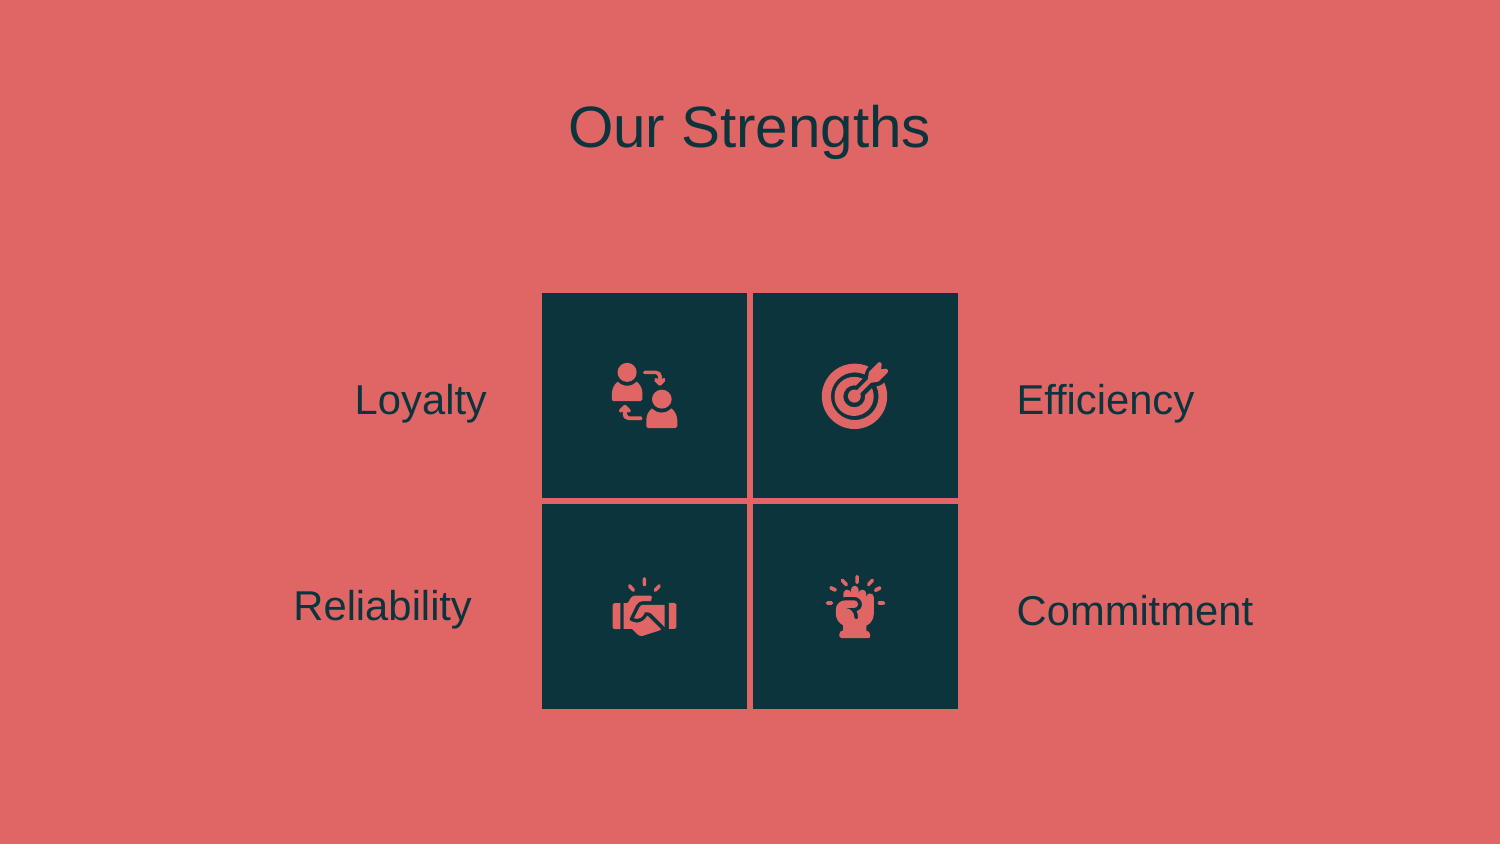

# Our Strengths

Efficiency
Loyalty

Reliability
Commitment